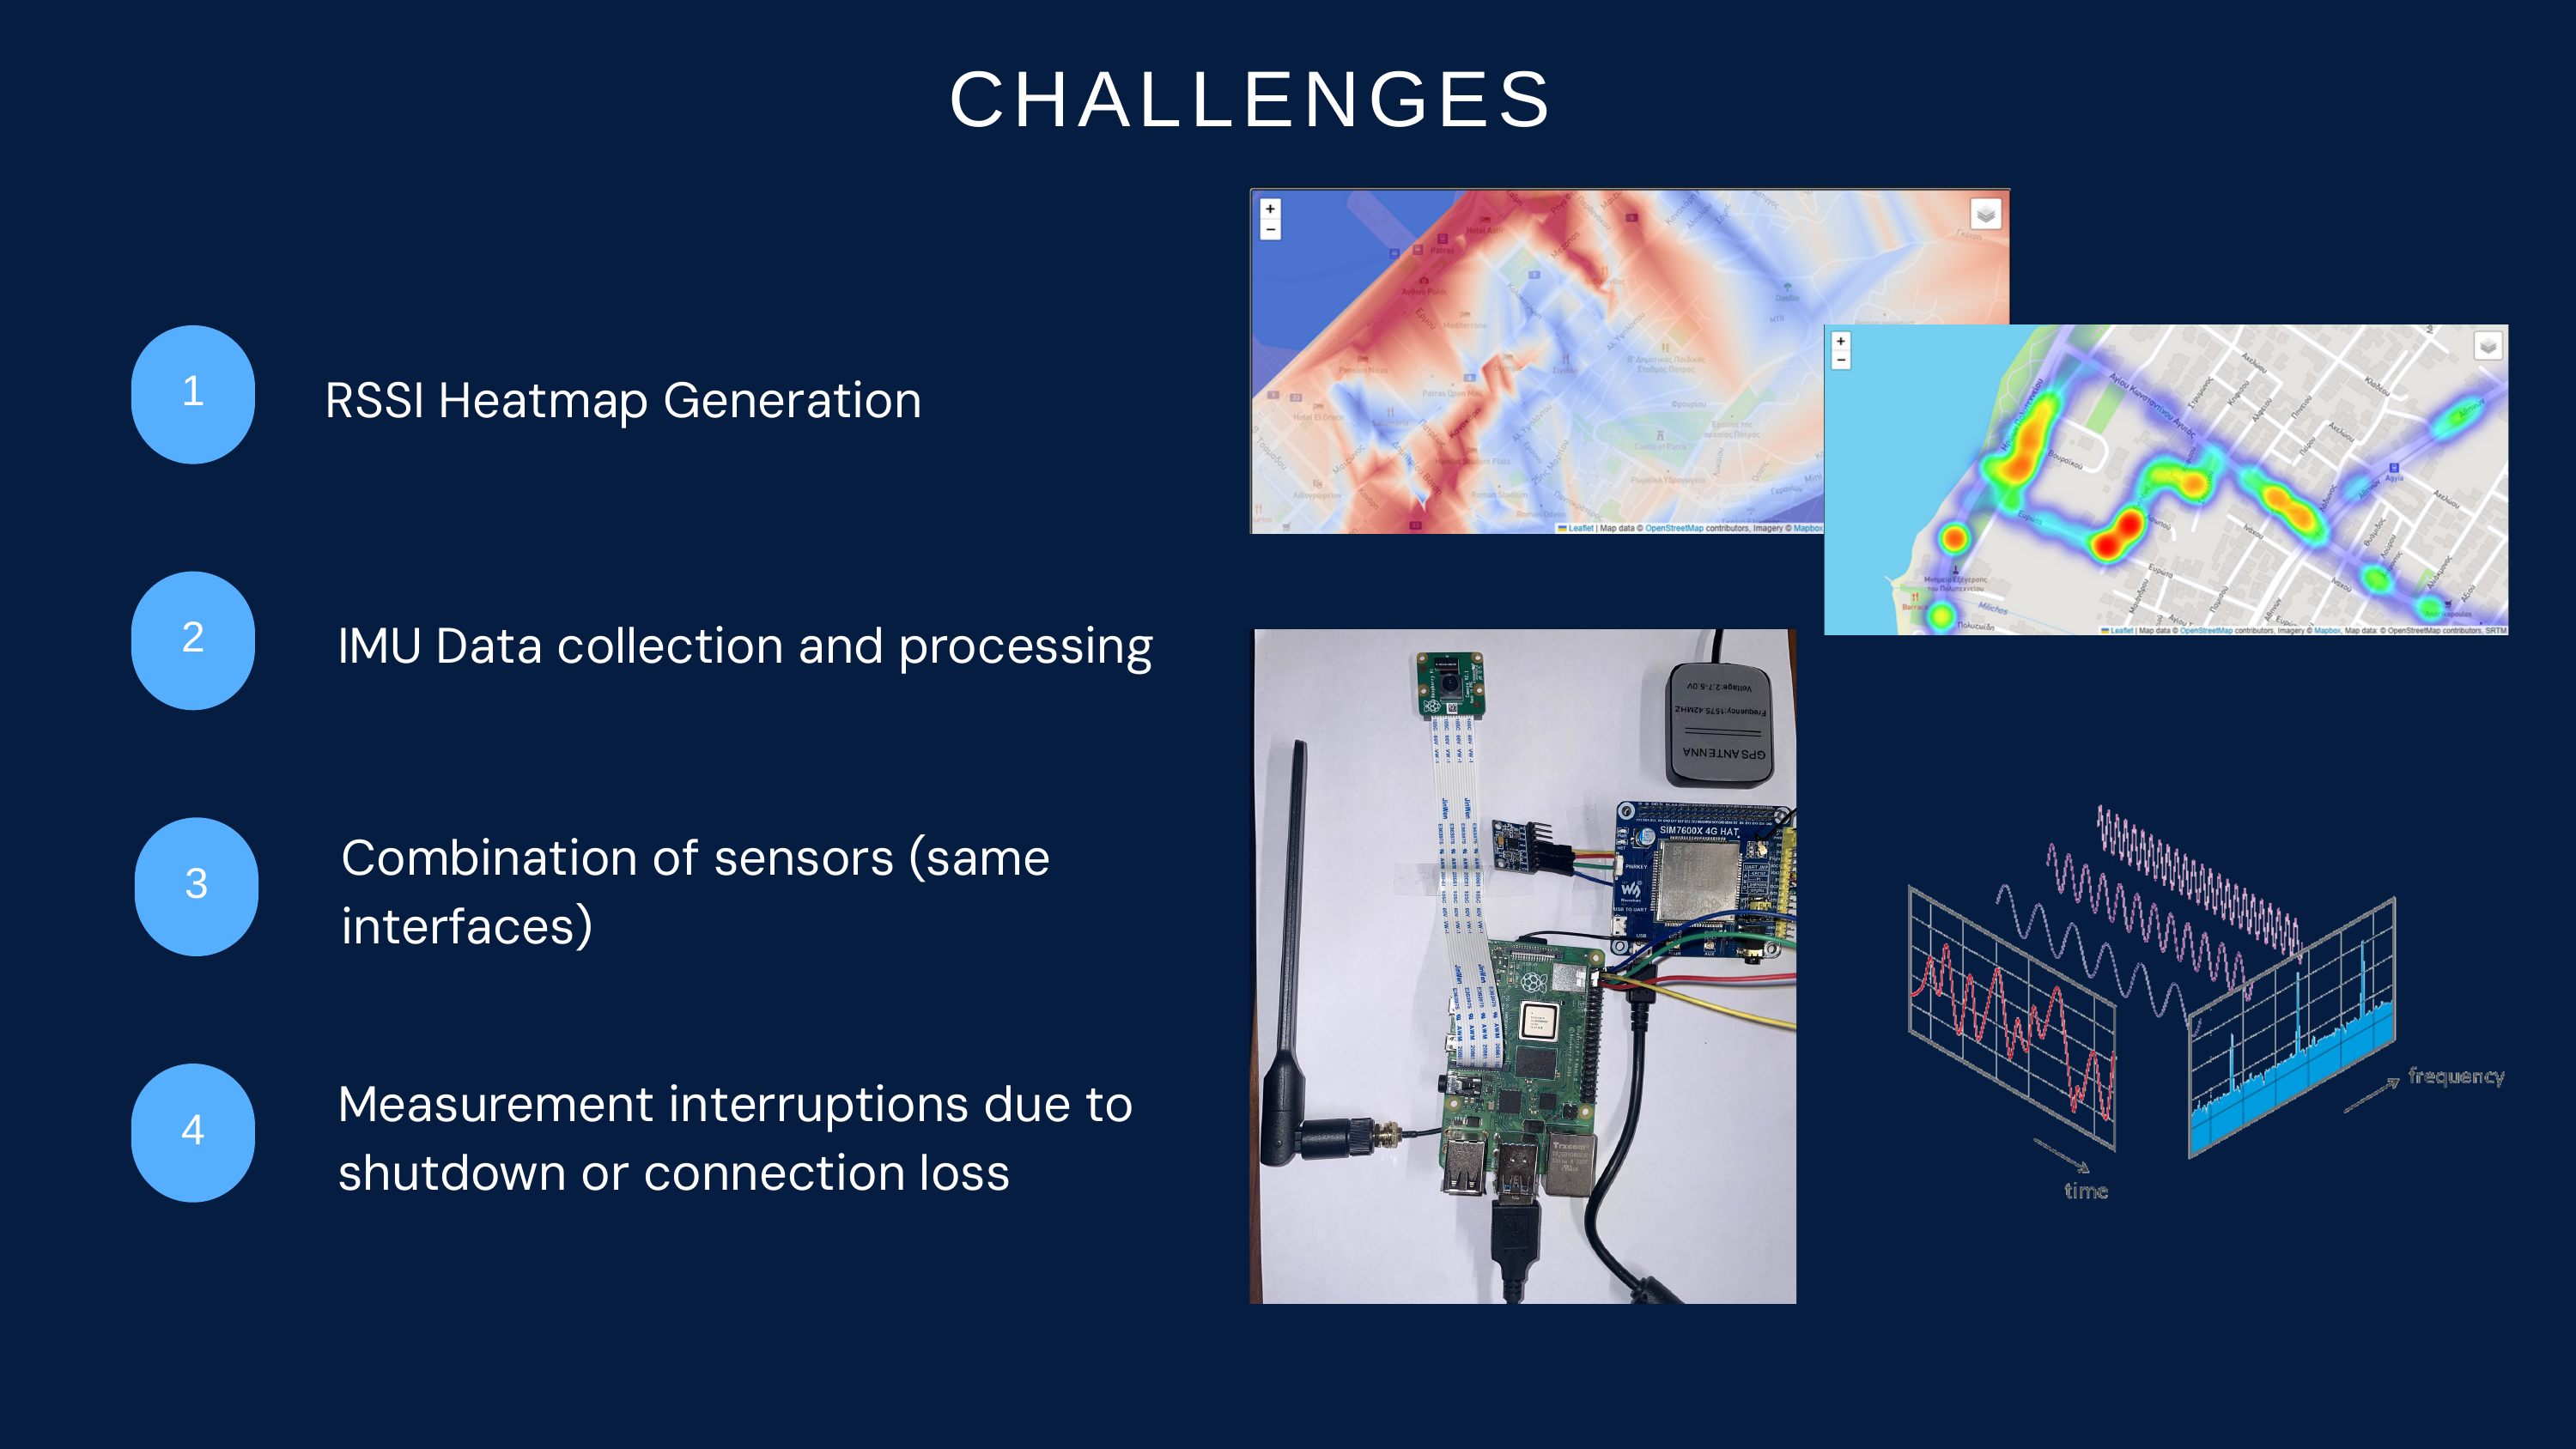

CHALLENGES

1

RSSI Heatmap Generation

2
IMU Data collection and processing

Combination of sensors (same interfaces)

3
Measurement interruptions due to shutdown or connection loss

4